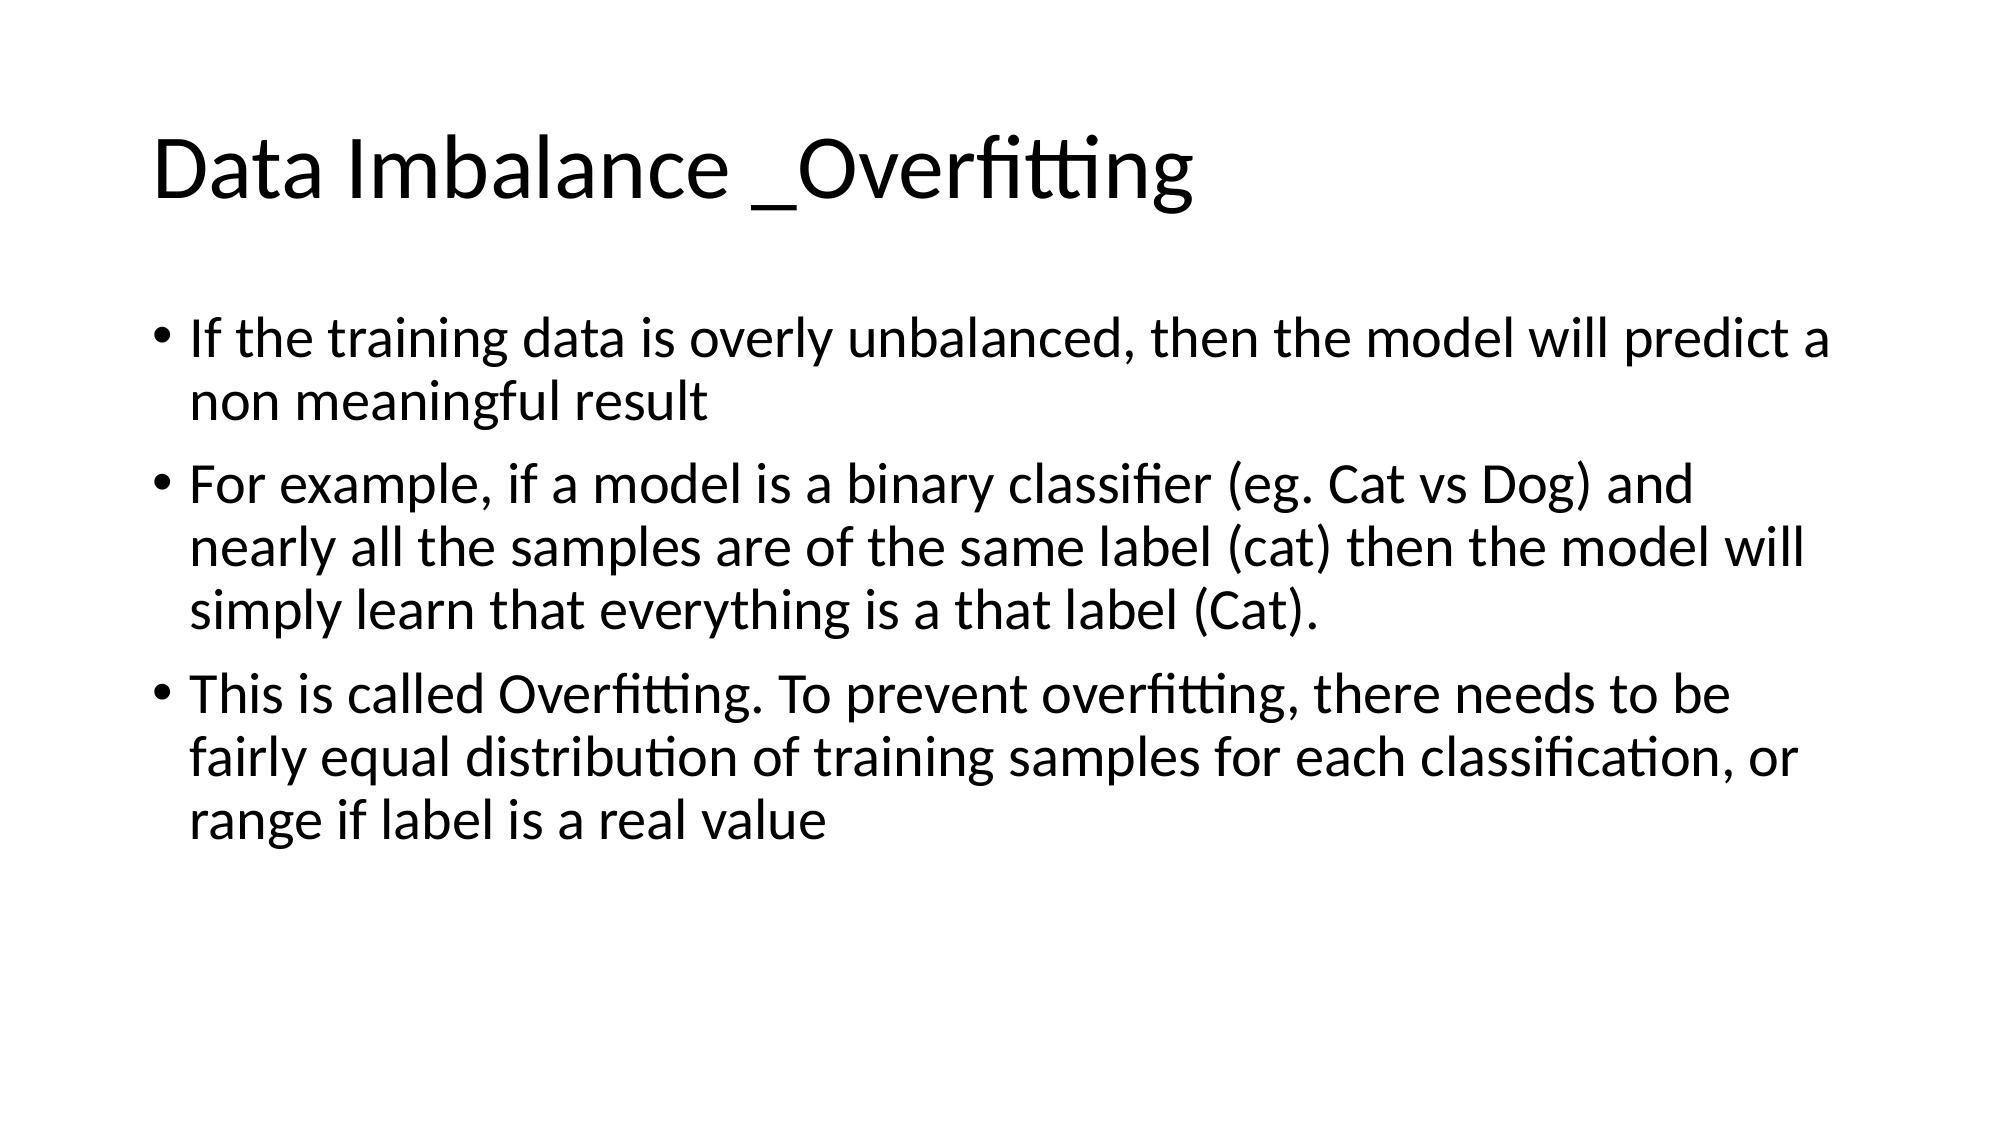

Data Imbalance _Overfitting
If the training data is overly unbalanced, then the model will predict a non meaningful result
For example, if a model is a binary classifier (eg. Cat vs Dog) and nearly all the samples are of the same label (cat) then the model will simply learn that everything is a that label (Cat).
This is called Overfitting. To prevent overfitting, there needs to be fairly equal distribution of training samples for each classification, or range if label is a real value